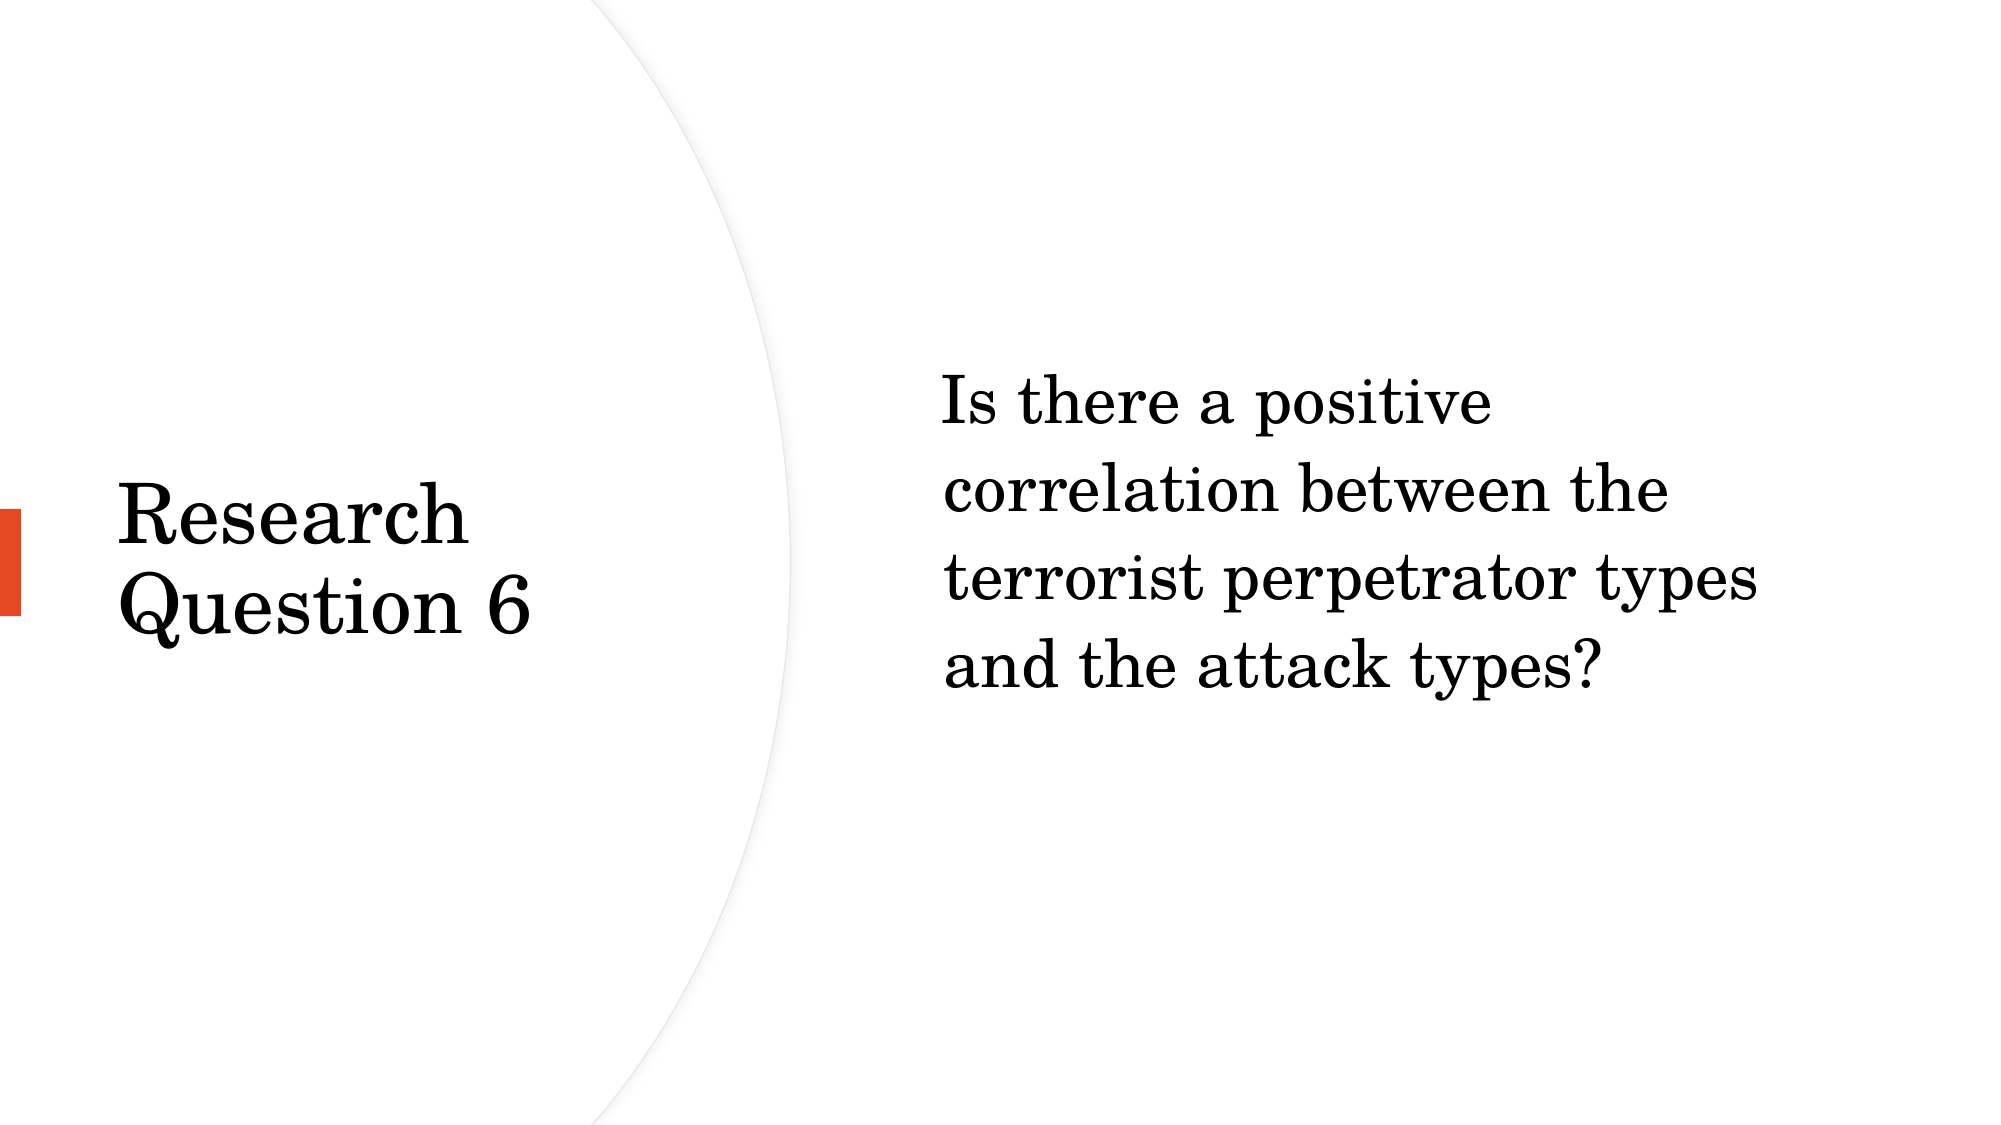

Is there a positive correlation between the terrorist perpetrator types and the attack types?

# Research Question 6